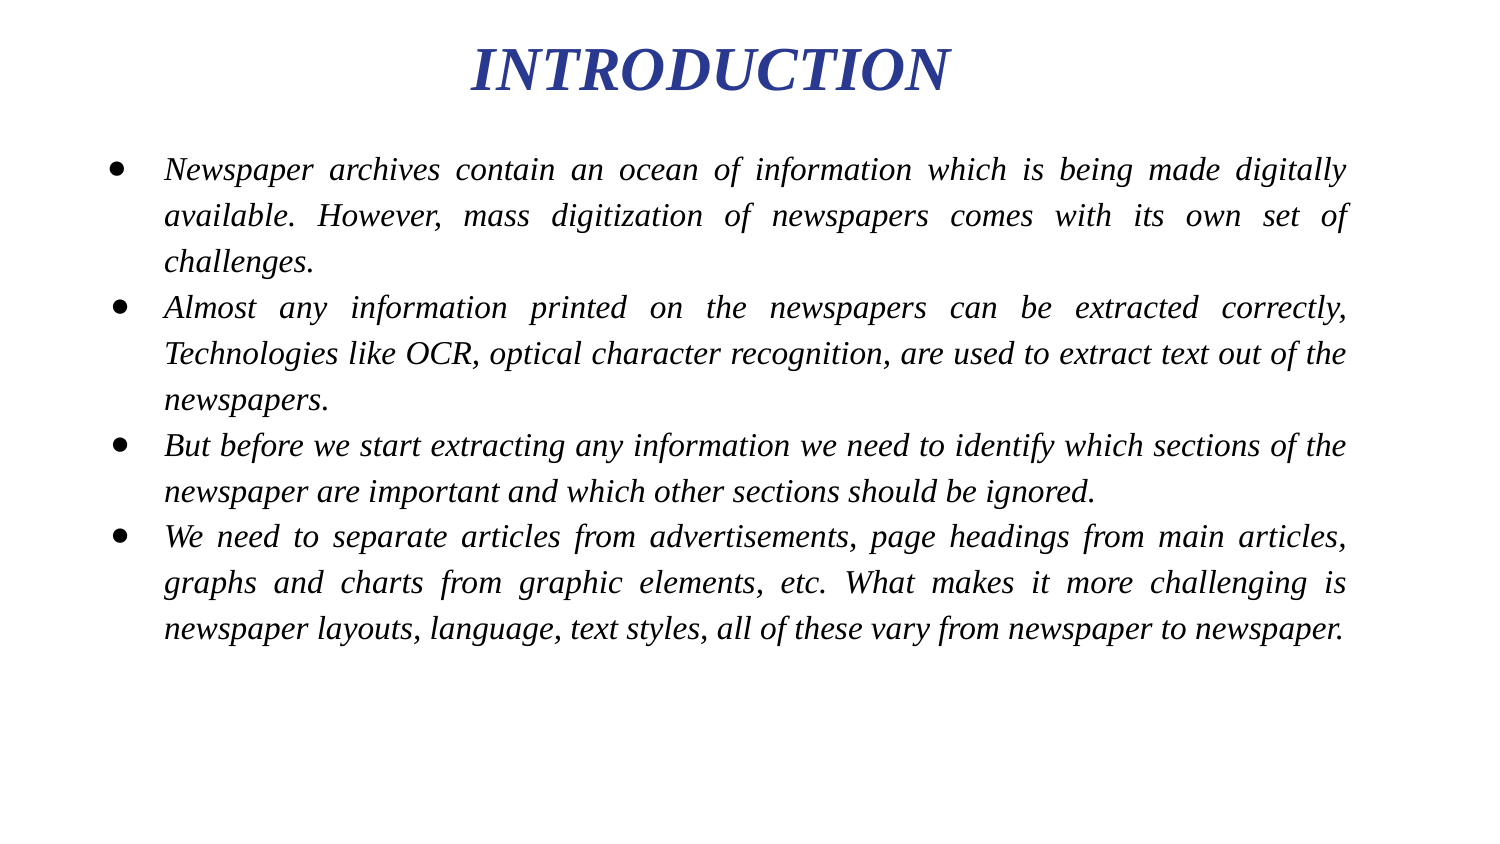

INTRODUCTION
Newspaper archives contain an ocean of information which is being made digitally available. However, mass digitization of newspapers comes with its own set of challenges.
Almost any information printed on the newspapers can be extracted correctly, Technologies like OCR, optical character recognition, are used to extract text out of the newspapers.
But before we start extracting any information we need to identify which sections of the newspaper are important and which other sections should be ignored.
We need to separate articles from advertisements, page headings from main articles, graphs and charts from graphic elements, etc. What makes it more challenging is newspaper layouts, language, text styles, all of these vary from newspaper to newspaper.